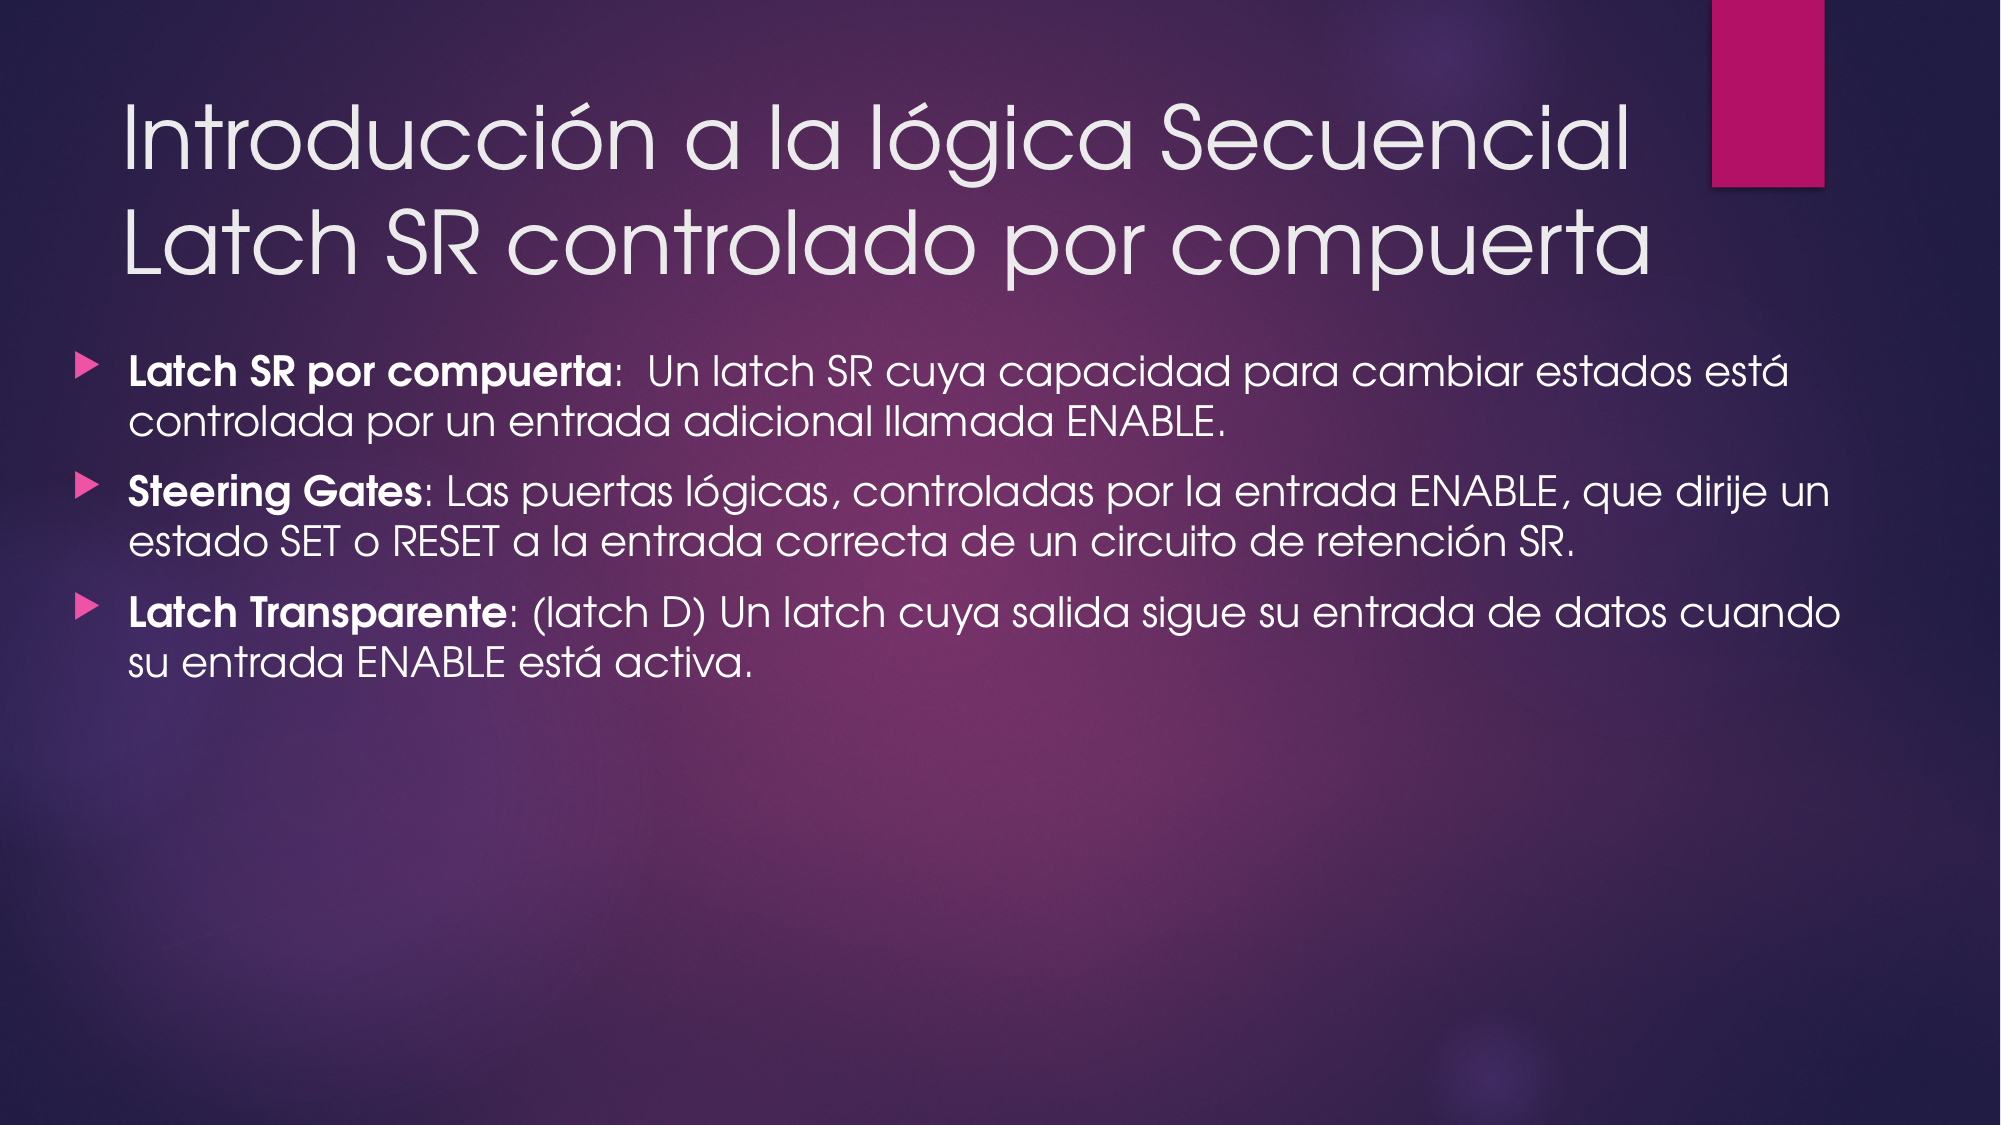

# Introducción a la lógica Secuencial Latch SR controlado por compuerta
Latch SR por compuerta:  Un latch SR cuya capacidad para cambiar estados está controlada por un entrada adicional llamada ENABLE.
Steering Gates: Las puertas lógicas, controladas por la entrada ENABLE, que dirije un estado SET o RESET a la entrada correcta de un circuito de retención SR.
Latch Transparente: (latch D) Un latch cuya salida sigue su entrada de datos cuando su entrada ENABLE está activa.